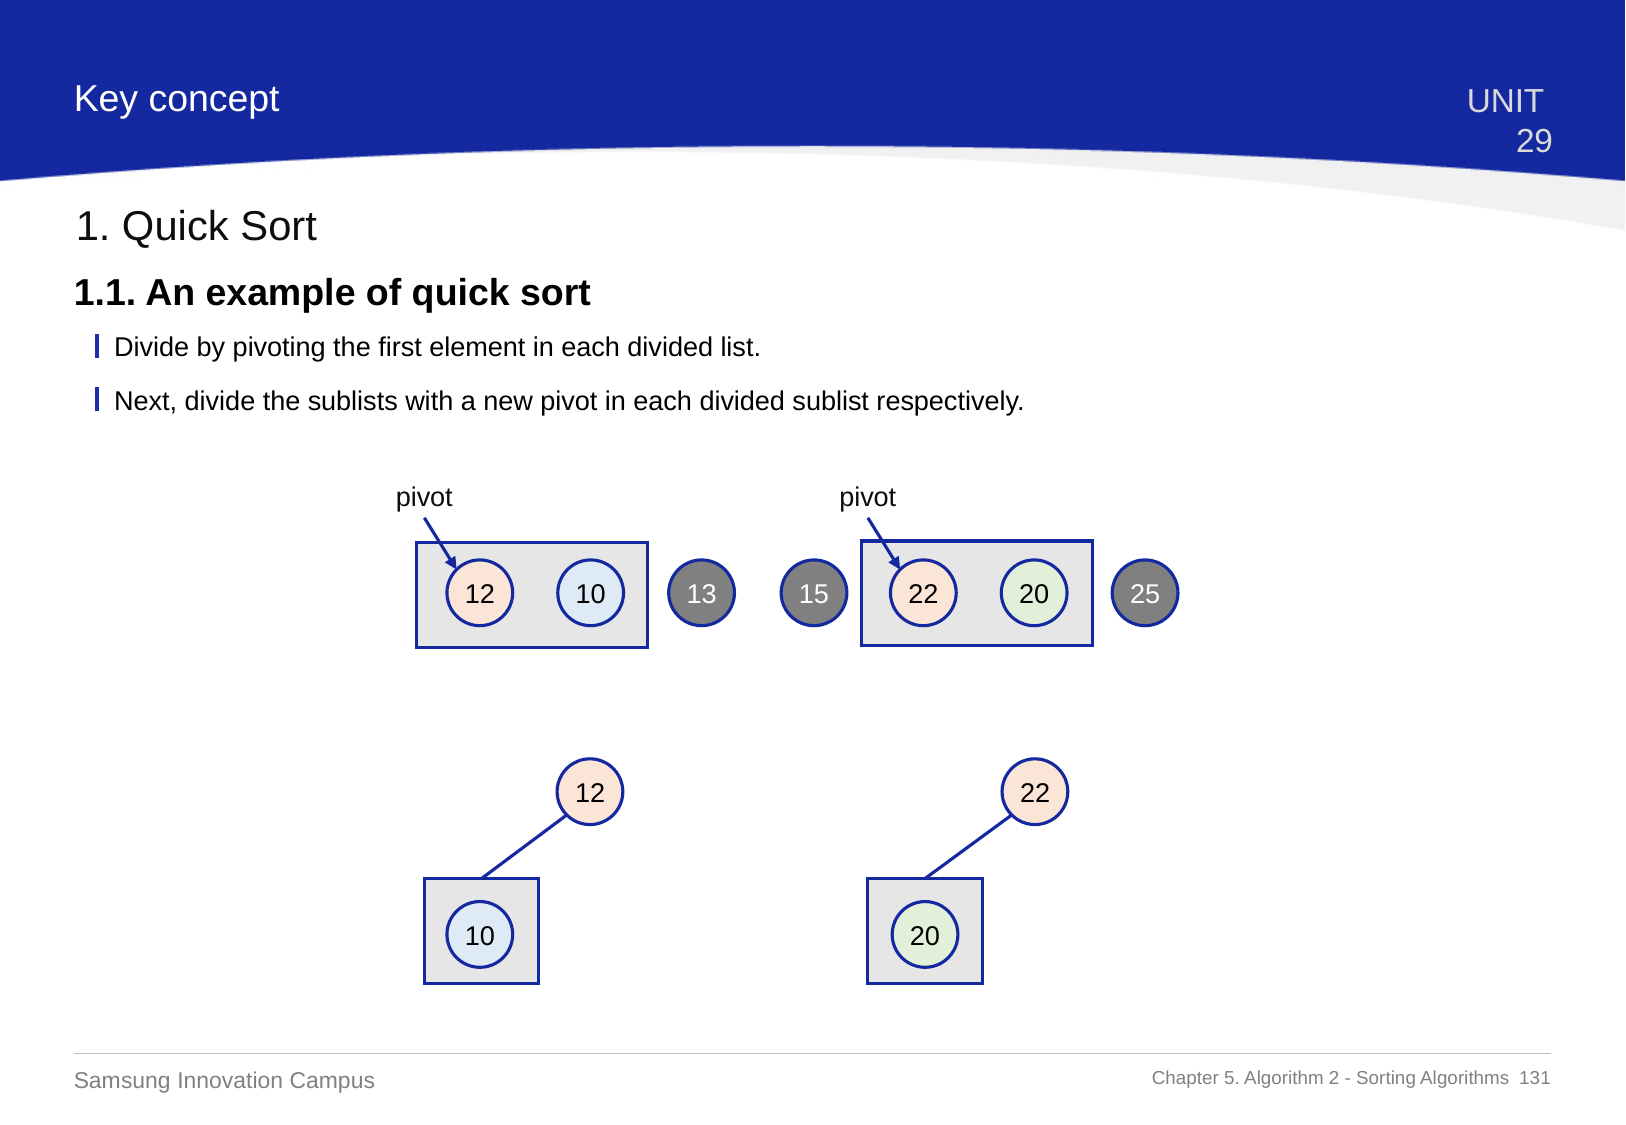

Key concept
UNIT  29
1. Quick Sort
1.1. An example of quick sort
Divide by pivoting the first element in each divided list.
Next, divide the sublists with a new pivot in each divided sublist respectively.
pivot
pivot

12
10
13
15
22
20
25
12
22
10
20